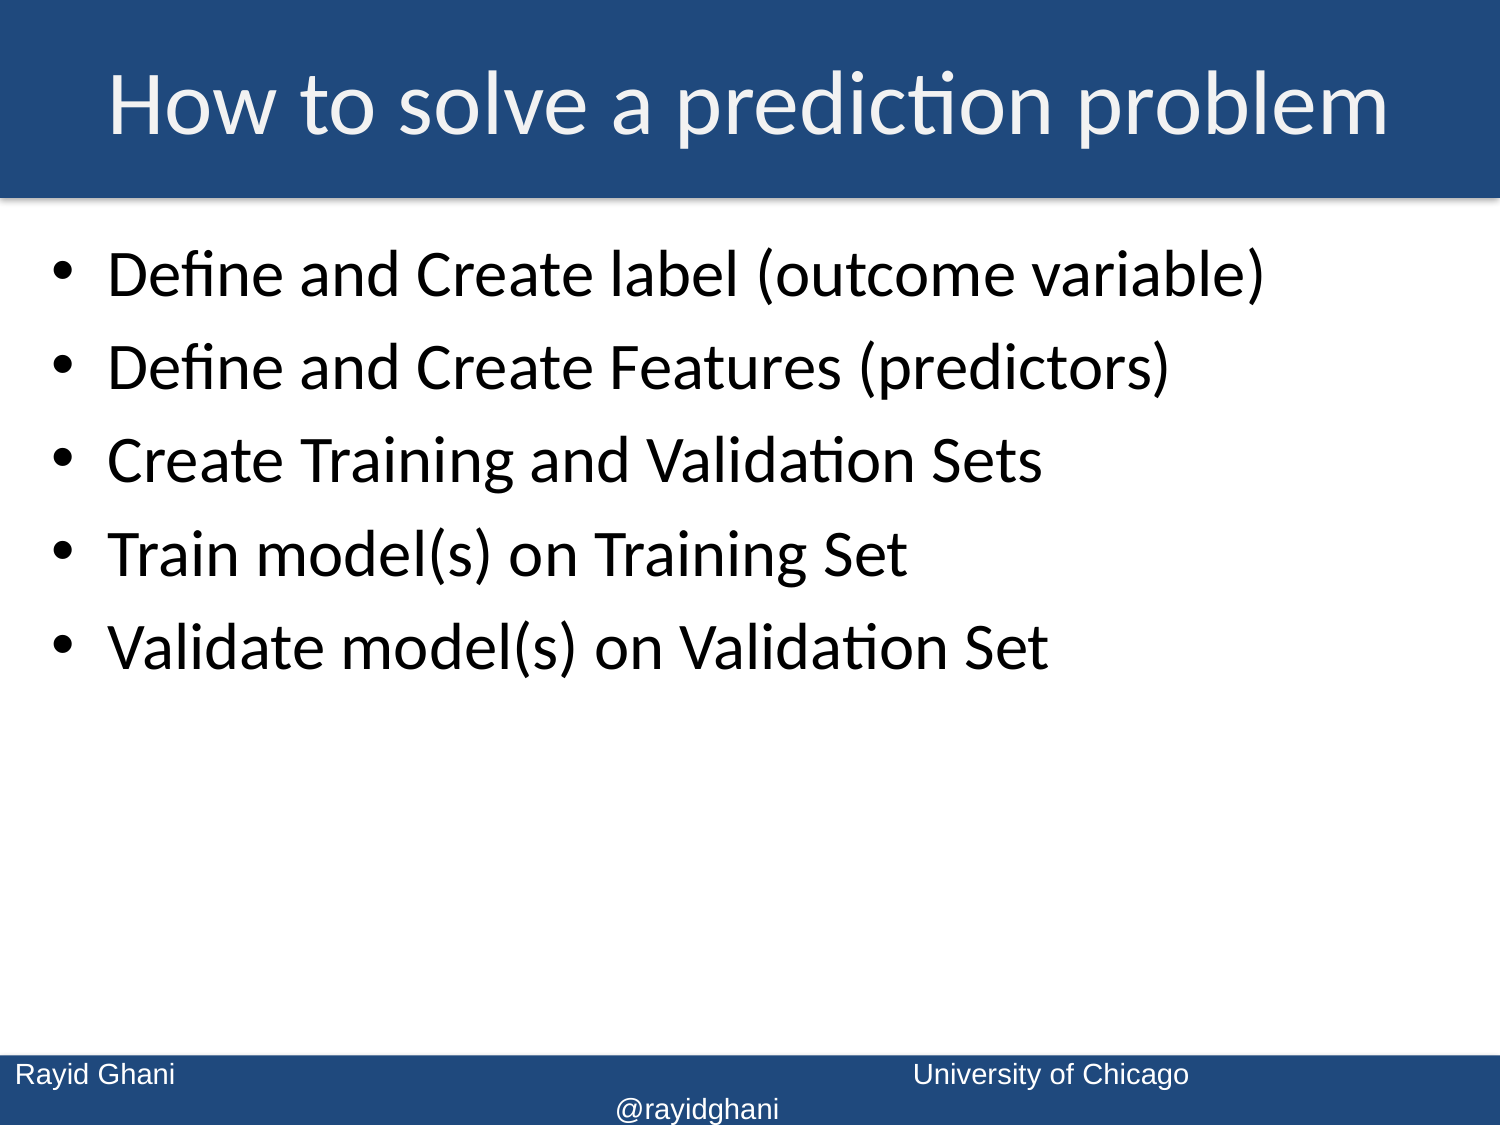

# How to solve a prediction problem
Define and Create label (outcome variable)
Define and Create Features (predictors)
Create Training and Validation Sets
Train model(s) on Training Set
Validate model(s) on Validation Set